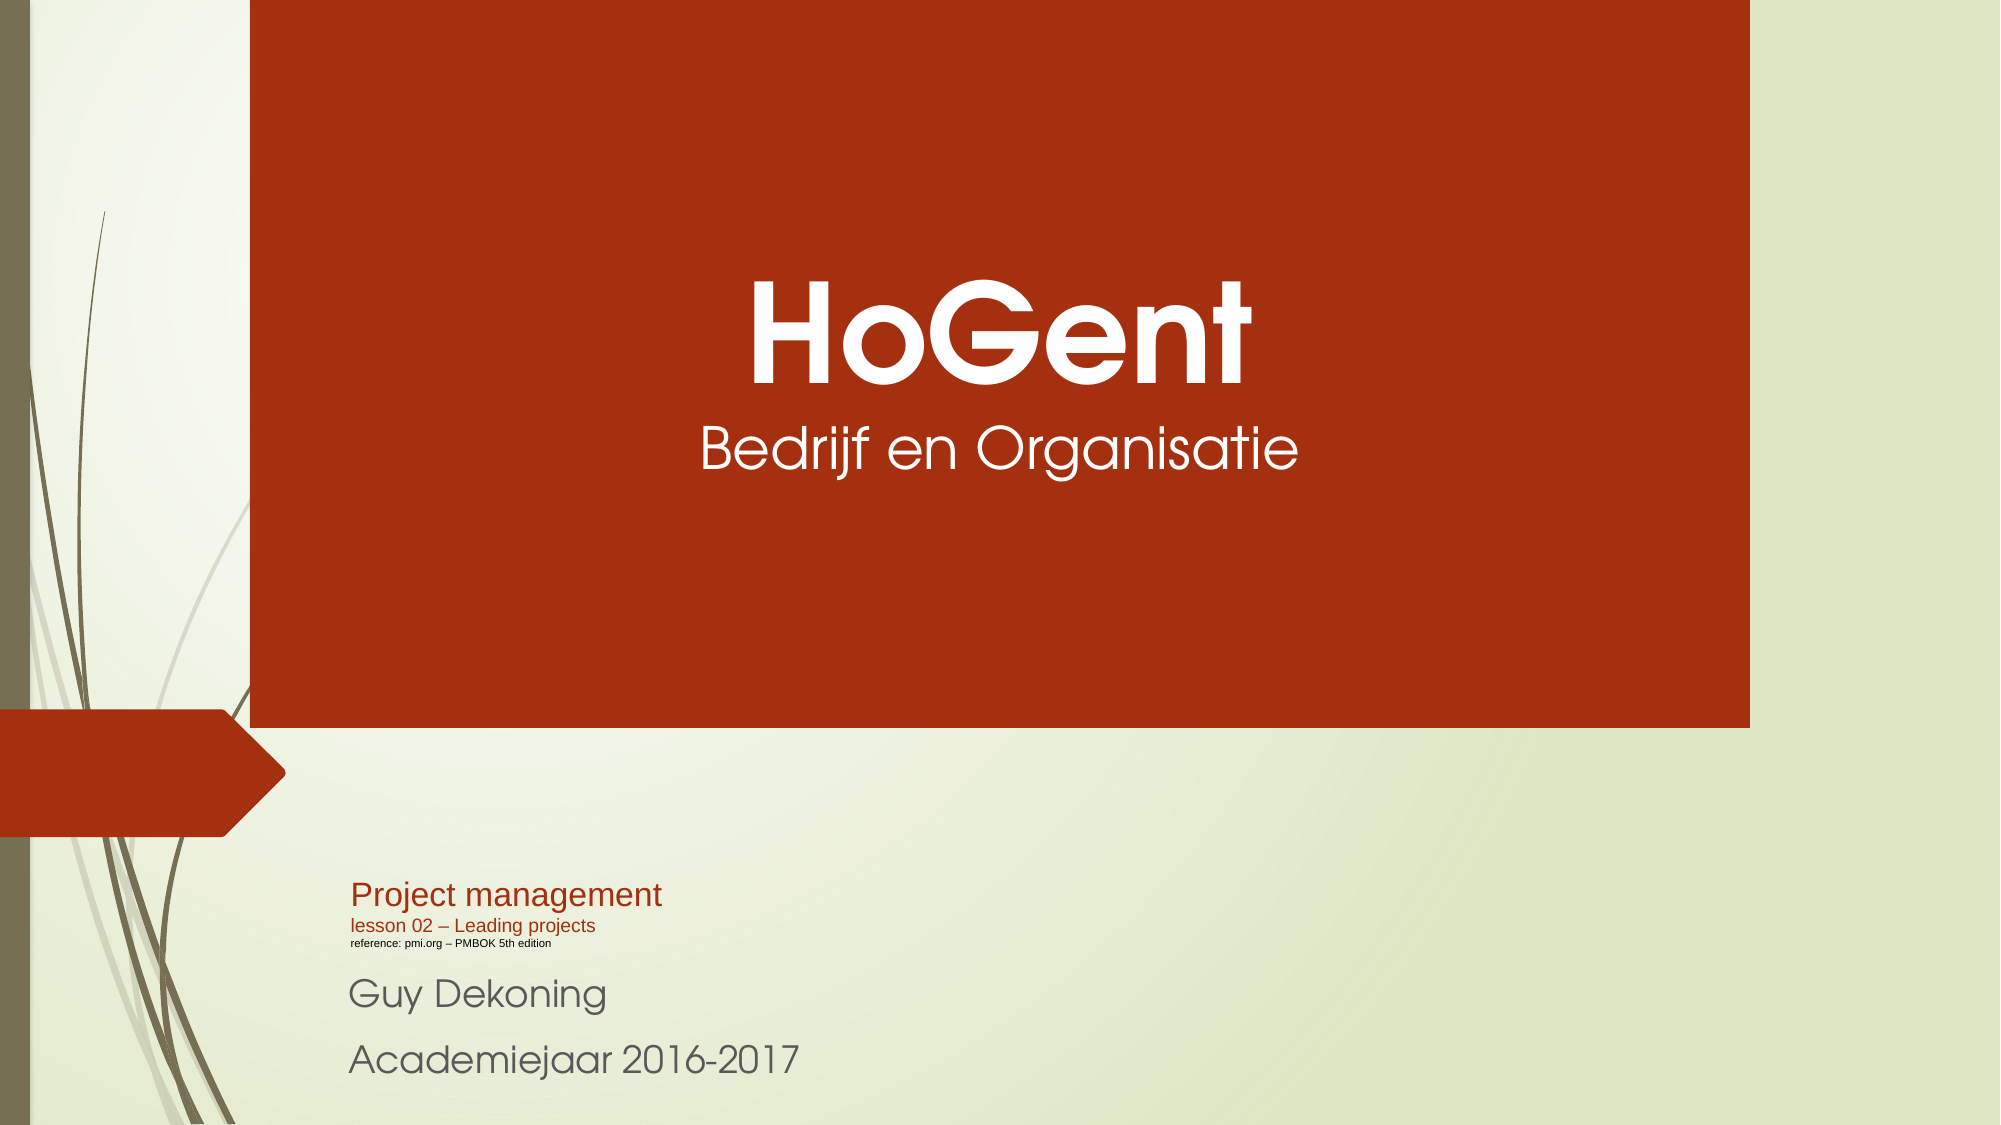

HoGent
Bedrijf en Organisatie
# Project management lesson 02 – Leading projects reference: pmi.org – PMBOK 5th edition
Guy Dekoning
Academiejaar 2016-2017